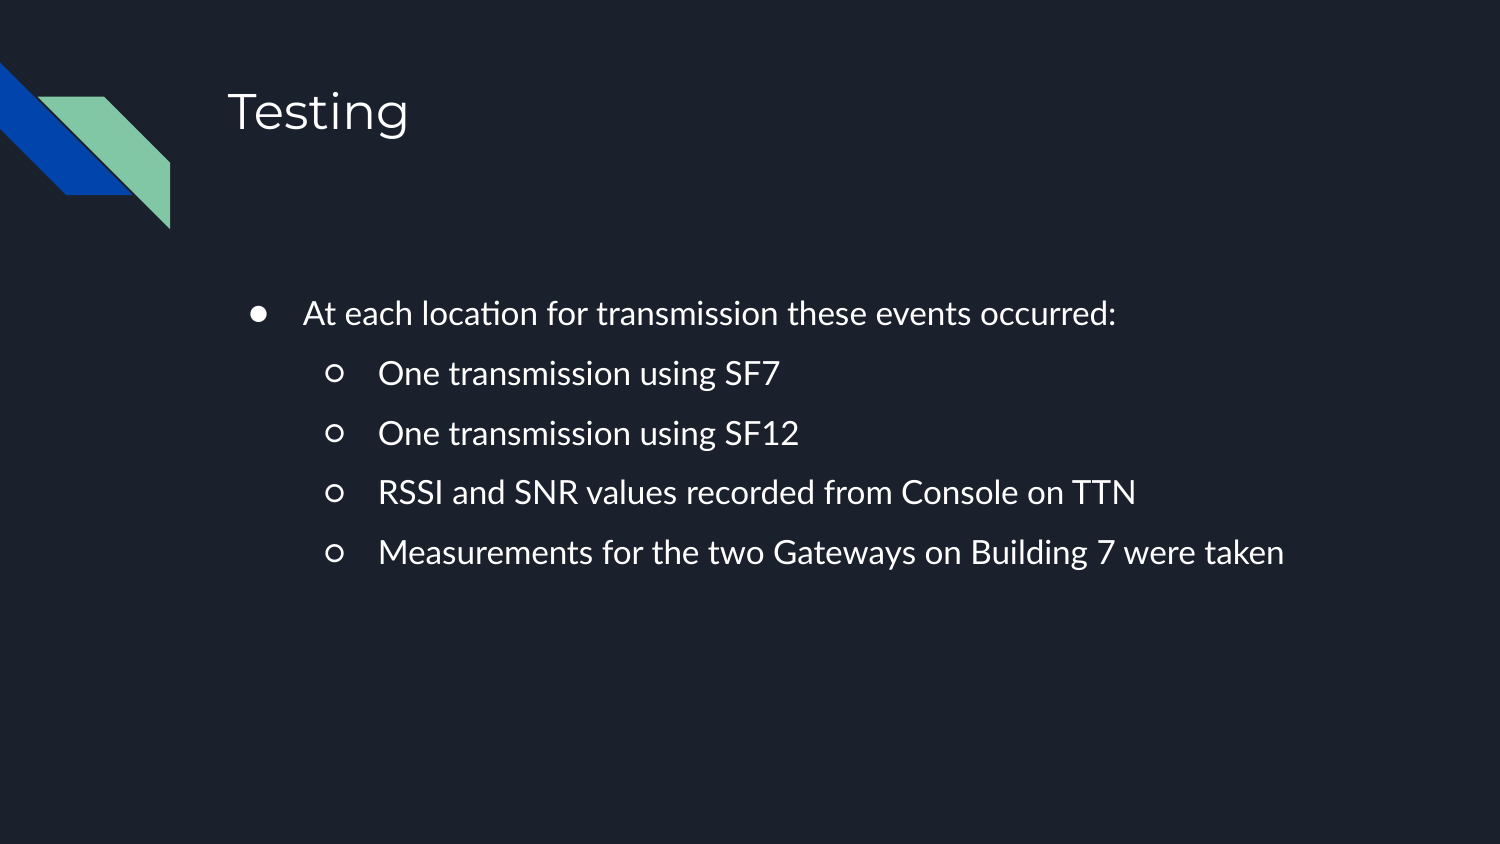

# Testing
At each location for transmission these events occurred:
One transmission using SF7
One transmission using SF12
RSSI and SNR values recorded from Console on TTN
Measurements for the two Gateways on Building 7 were taken